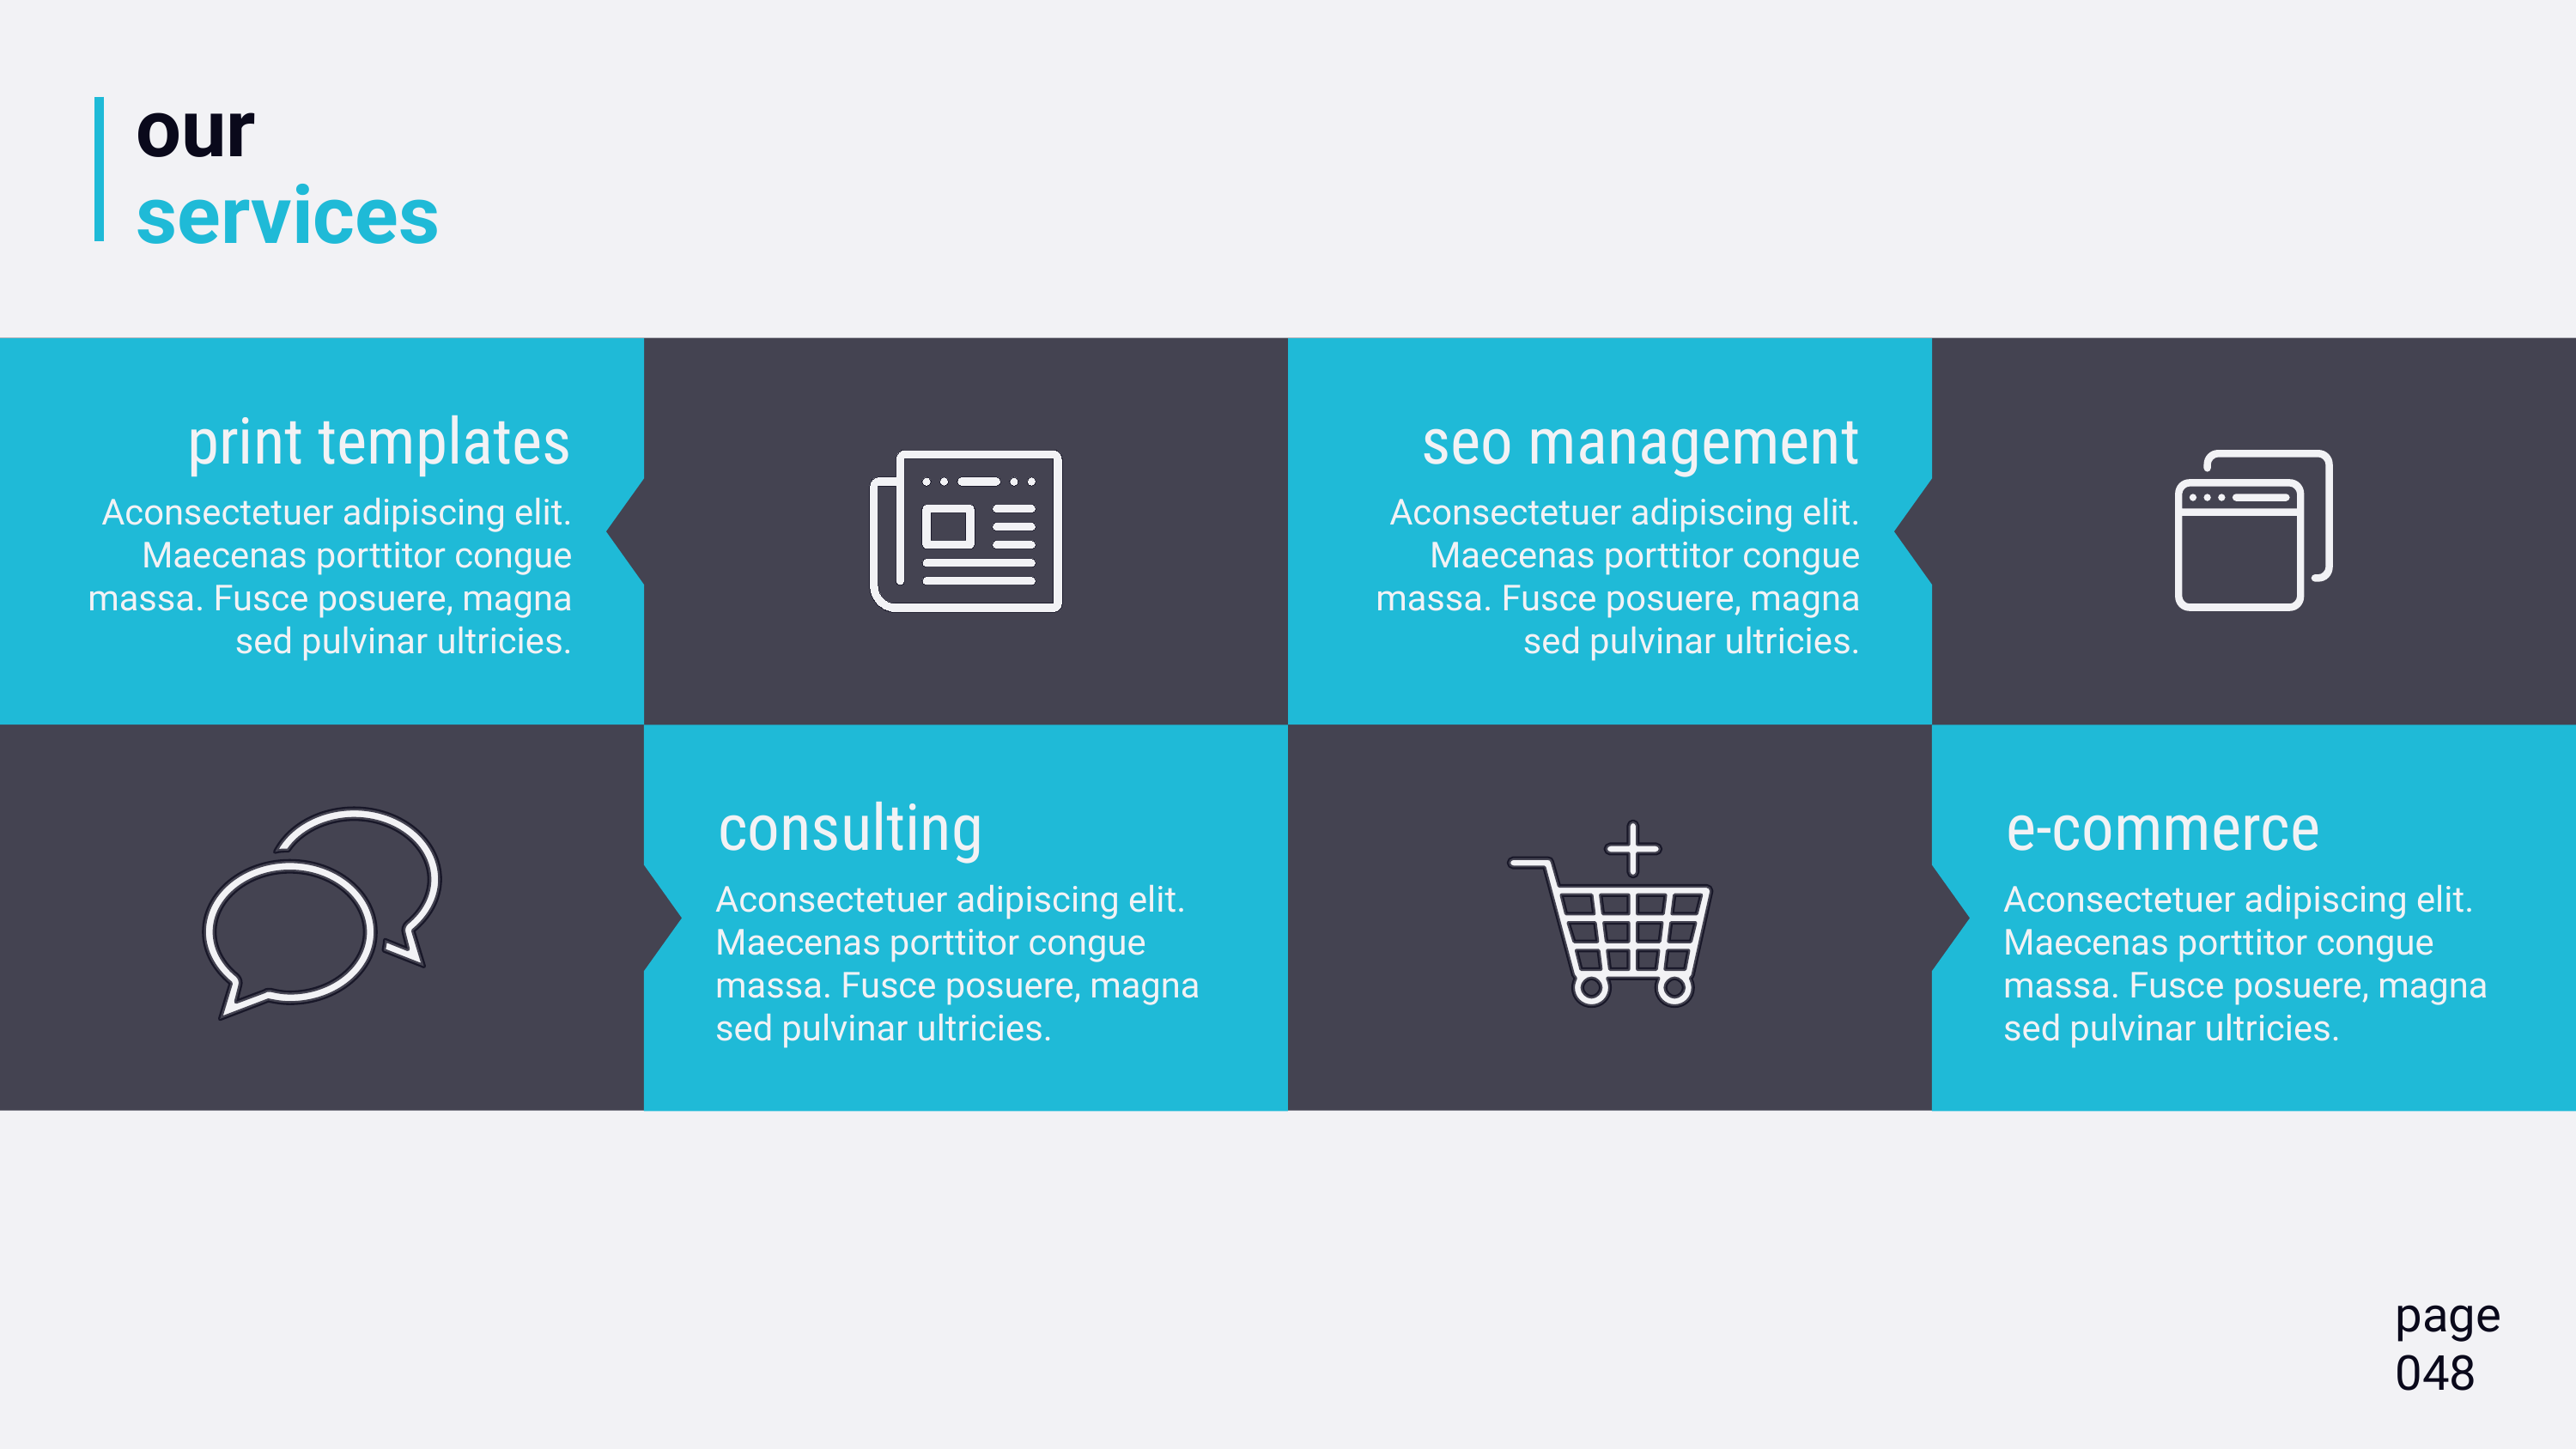

# our services

print templates
Aconsectetuer adipiscing elit. Maecenas porttitor congue massa. Fusce posuere, magna sed pulvinar ultricies.
seo management
Aconsectetuer adipiscing elit. Maecenas porttitor congue massa. Fusce posuere, magna sed pulvinar ultricies.

consulting
Aconsectetuer adipiscing elit. Maecenas porttitor congue massa. Fusce posuere, magna sed pulvinar ultricies.
e-commerce
Aconsectetuer adipiscing elit. Maecenas porttitor congue massa. Fusce posuere, magna sed pulvinar ultricies.

page
048